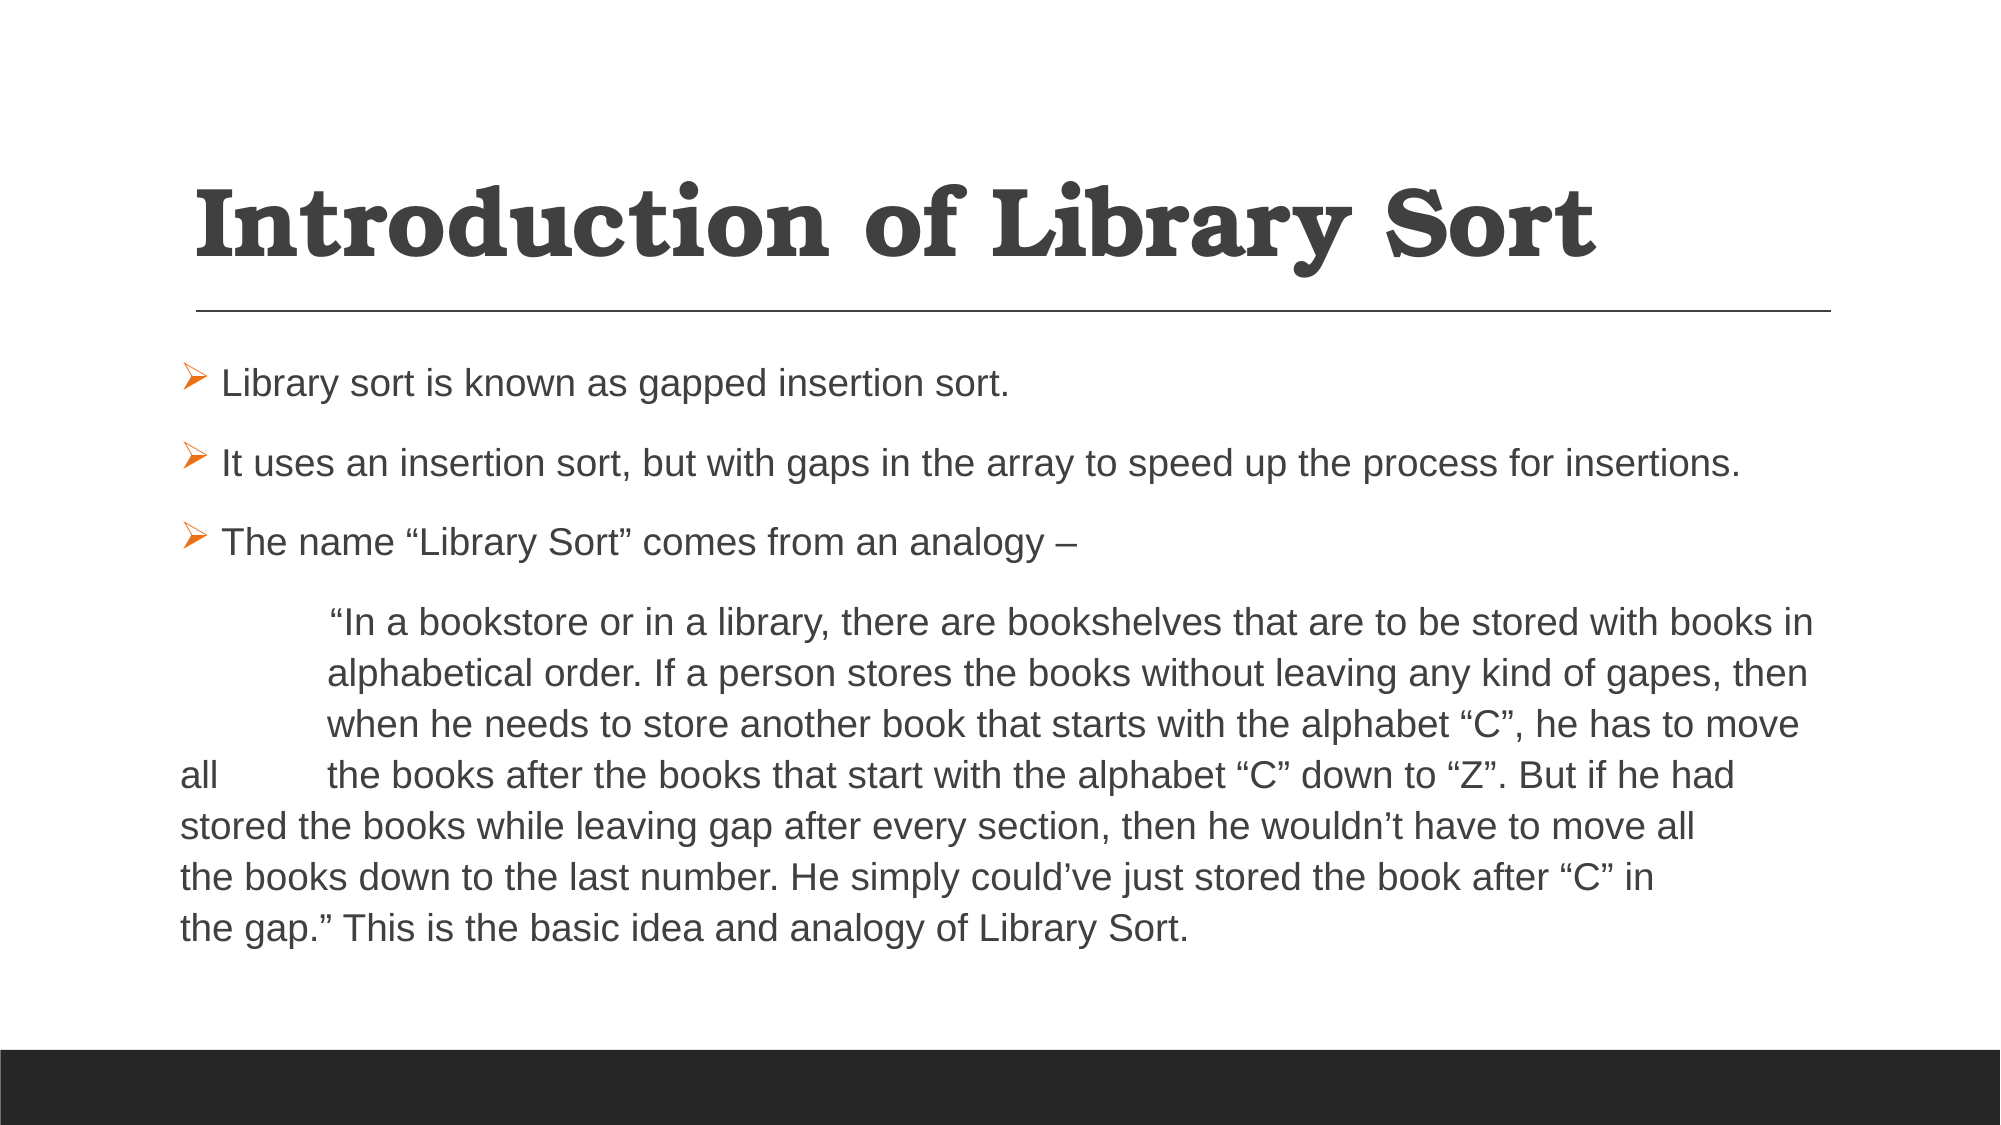

# Introduction of Library Sort
 Library sort is known as gapped insertion sort.
 It uses an insertion sort, but with gaps in the array to speed up the process for insertions.
 The name “Library Sort” comes from an analogy –
              “In a bookstore or in a library, there are bookshelves that are to be stored with books in 	alphabetical order. If a person stores the books without leaving any kind of gapes, then 		when he needs to store another book that starts with the alphabet “C”, he has to move all 	the books after the books that start with the alphabet “C” down to “Z”. But if he had 	stored the books while leaving gap after every section, then he wouldn’t have to move all 	the books down to the last number. He simply could’ve just stored the book after “C” in 	the gap.” This is the basic idea and analogy of Library Sort.